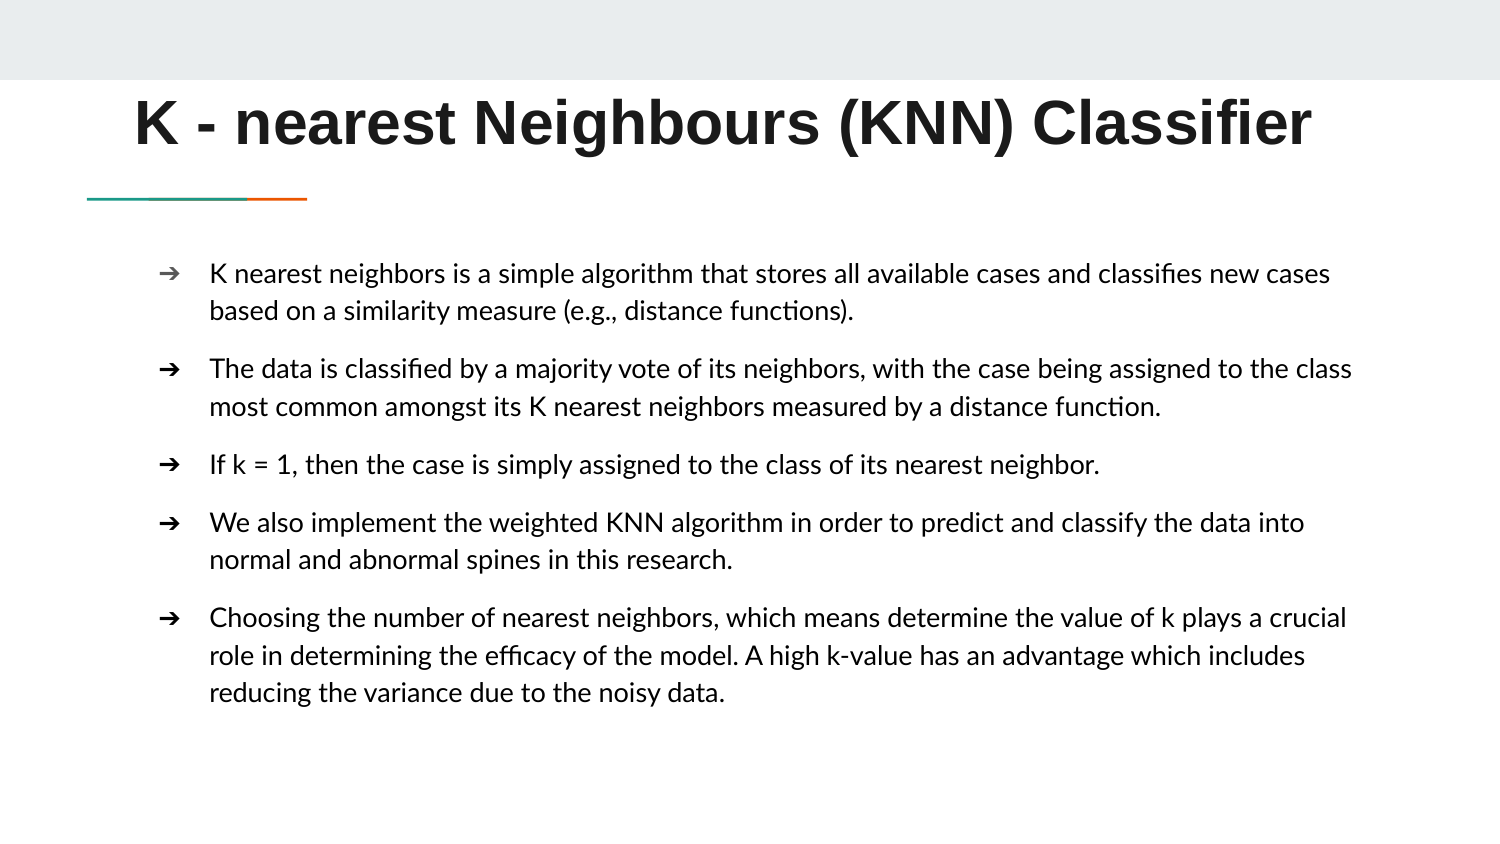

# K - nearest Neighbours (KNN) Classifier
K nearest neighbors is a simple algorithm that stores all available cases and classifies new cases based on a similarity measure (e.g., distance functions).
The data is classified by a majority vote of its neighbors, with the case being assigned to the class most common amongst its K nearest neighbors measured by a distance function.
If k = 1, then the case is simply assigned to the class of its nearest neighbor.
We also implement the weighted KNN algorithm in order to predict and classify the data into normal and abnormal spines in this research.
Choosing the number of nearest neighbors, which means determine the value of k plays a crucial role in determining the efficacy of the model. A high k-value has an advantage which includes reducing the variance due to the noisy data.